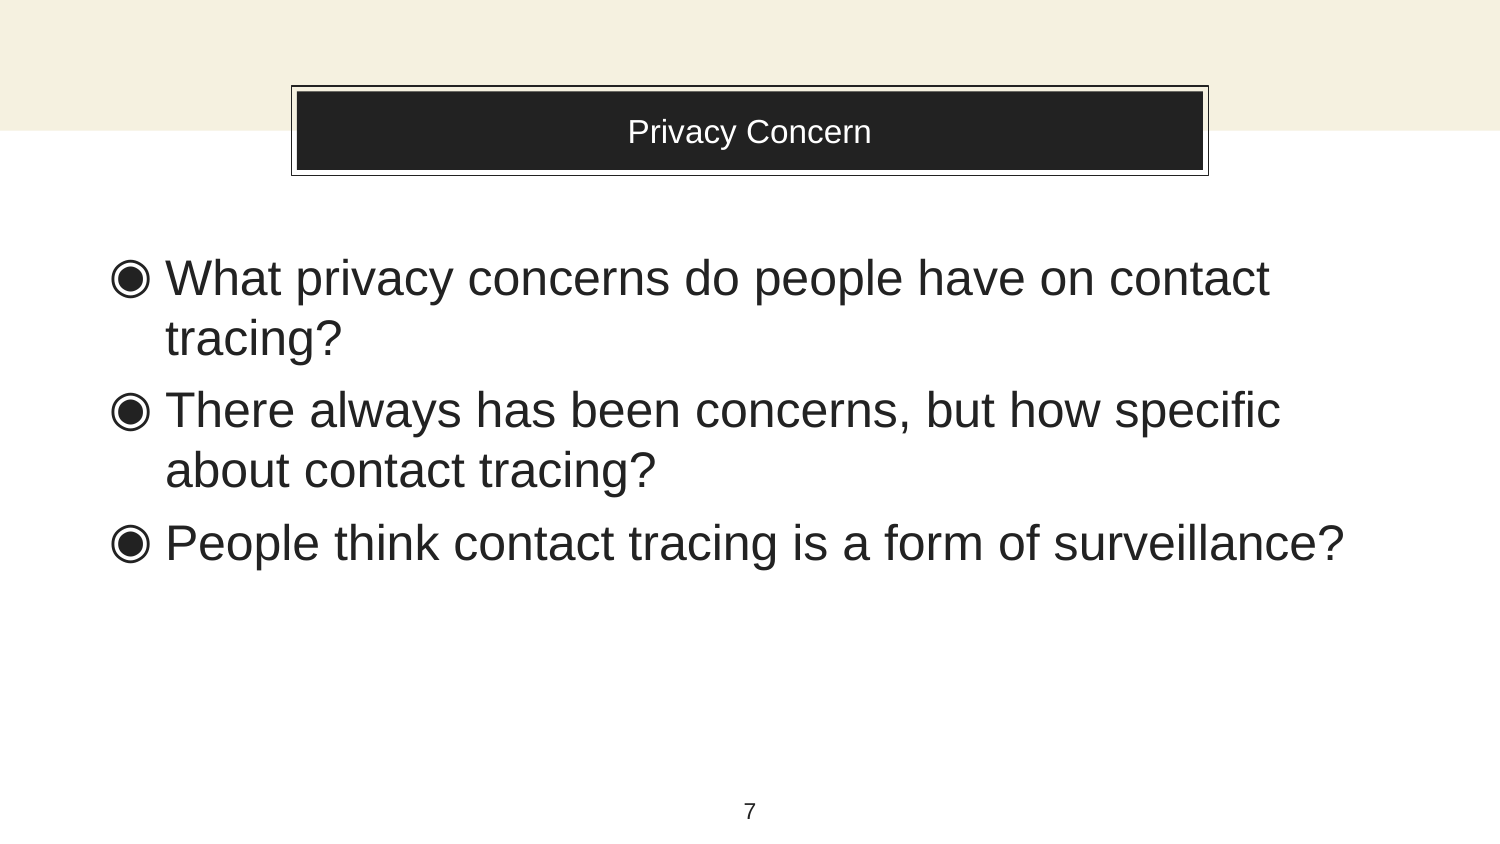

# Privacy Concern
What privacy concerns do people have on contact tracing?
There always has been concerns, but how specific about contact tracing?
People think contact tracing is a form of surveillance?

7